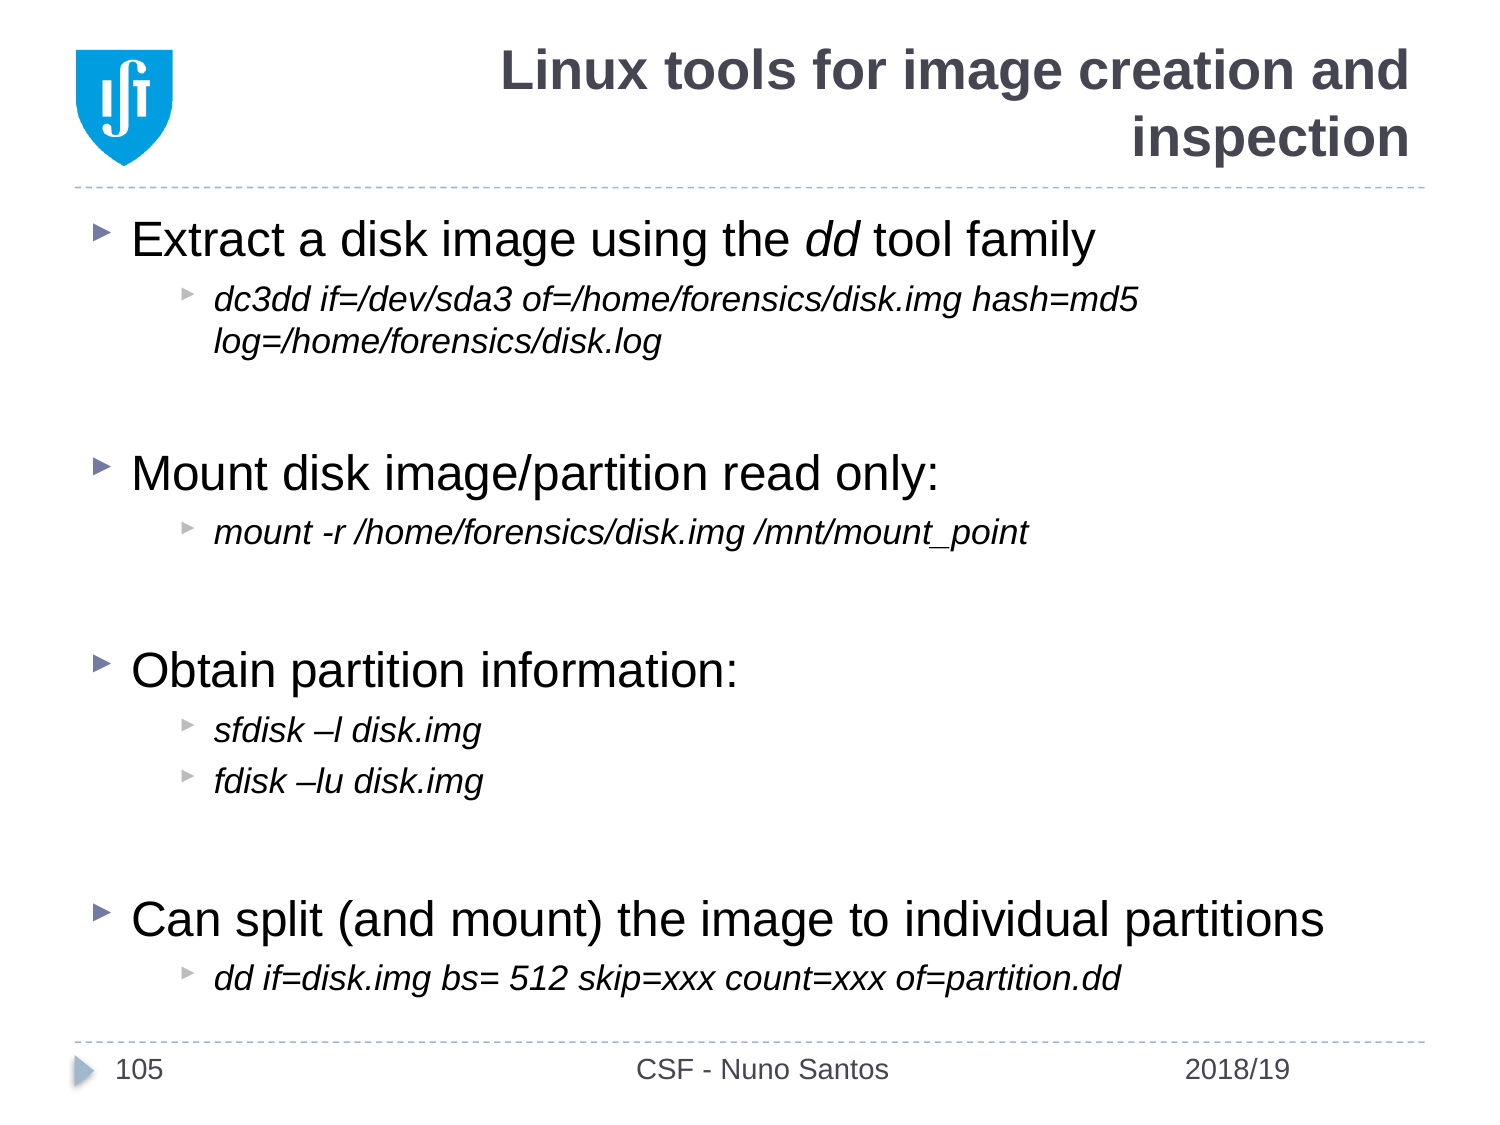

# Linux tools for image creation and inspection
Extract a disk image using the dd tool family
dc3dd if=/dev/sda3 of=/home/forensics/disk.img hash=md5 log=/home/forensics/disk.log

Mount disk image/partition read only:
mount -r /home/forensics/disk.img /mnt/mount_point

Obtain partition information:
sfdisk –l disk.img
fdisk –lu disk.img

Can split (and mount) the image to individual partitions
dd if=disk.img bs= 512 skip=xxx count=xxx of=partition.dd

105
CSF - Nuno Santos
2018/19